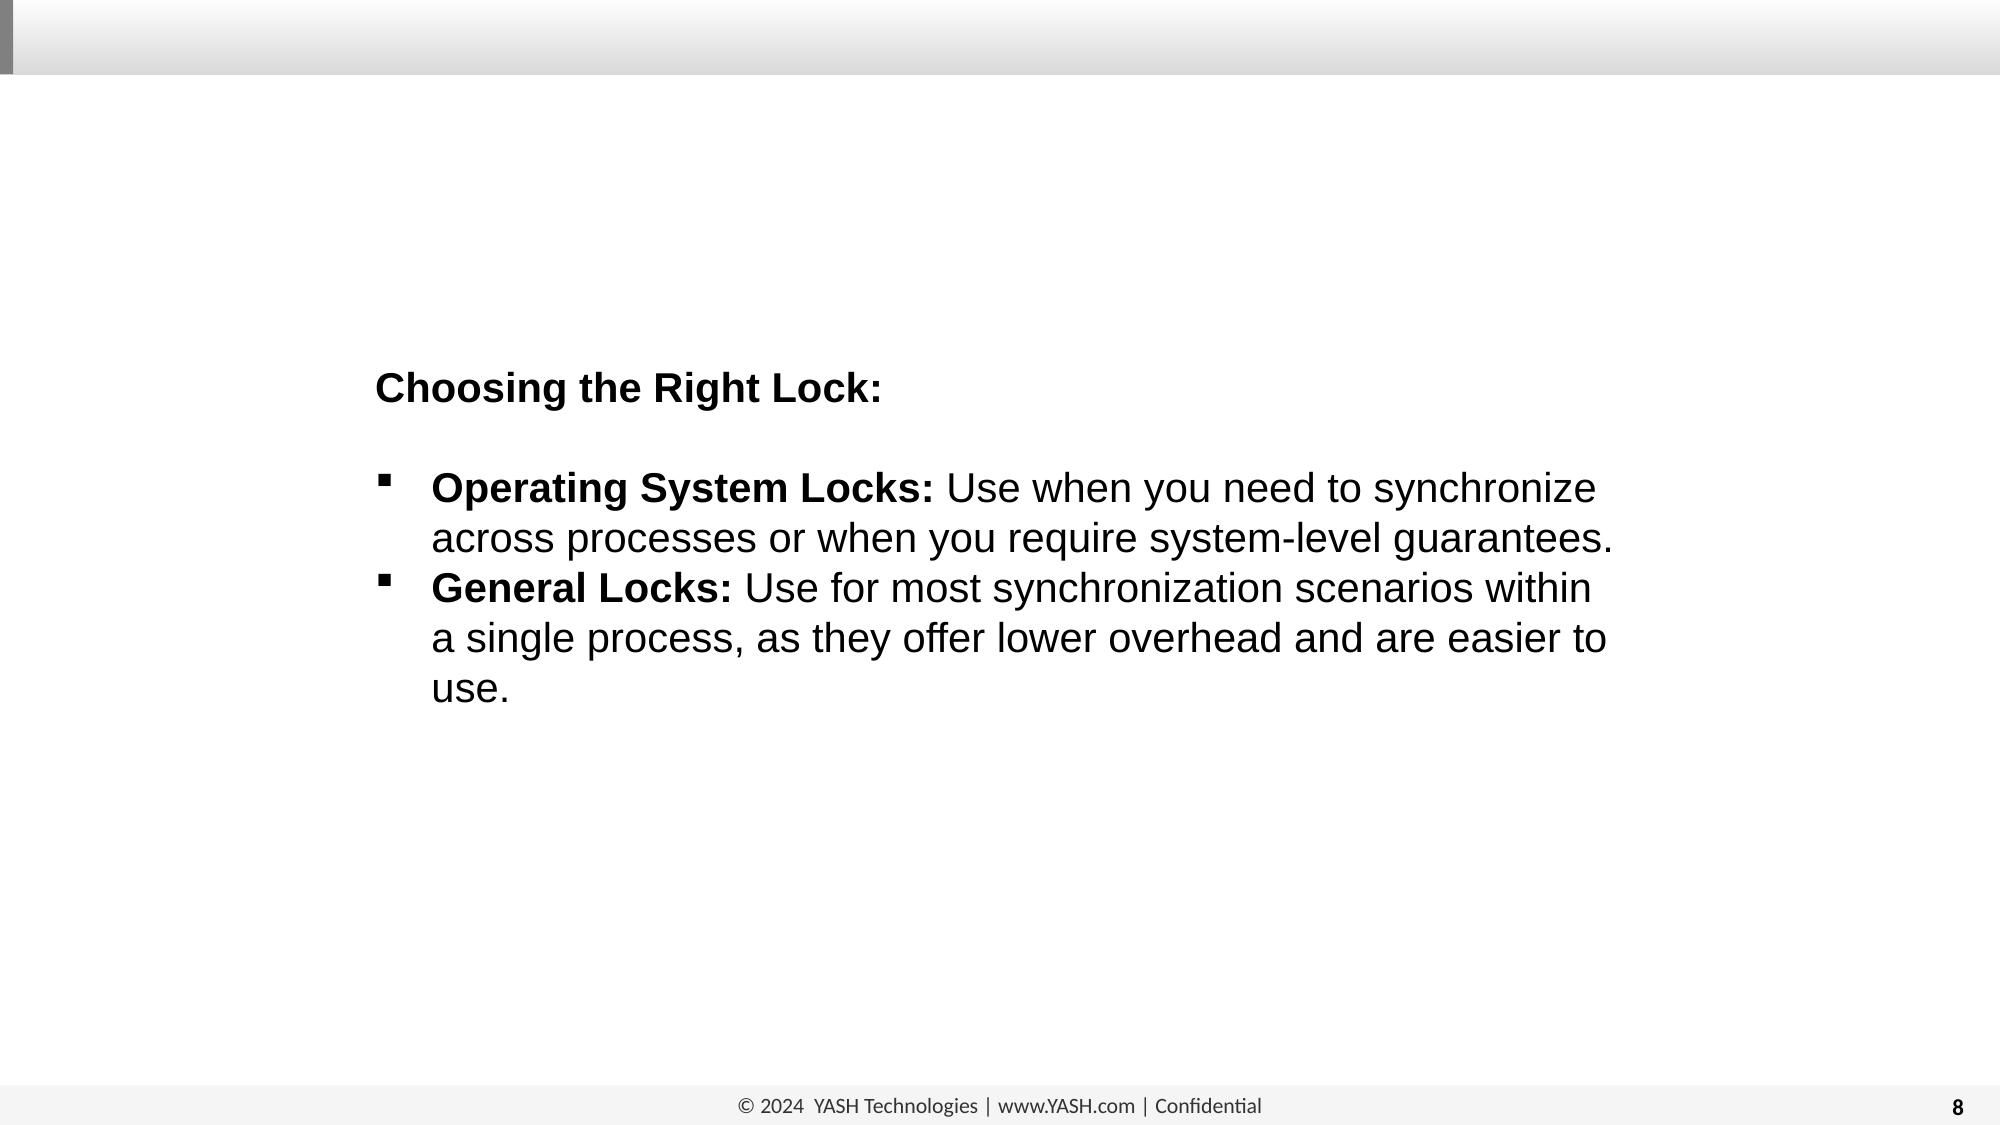

Choosing the Right Lock:

Operating System Locks: Use when you need to synchronize across processes or when you require system-level guarantees.
General Locks: Use for most synchronization scenarios within a single process, as they offer lower overhead and are easier to use.